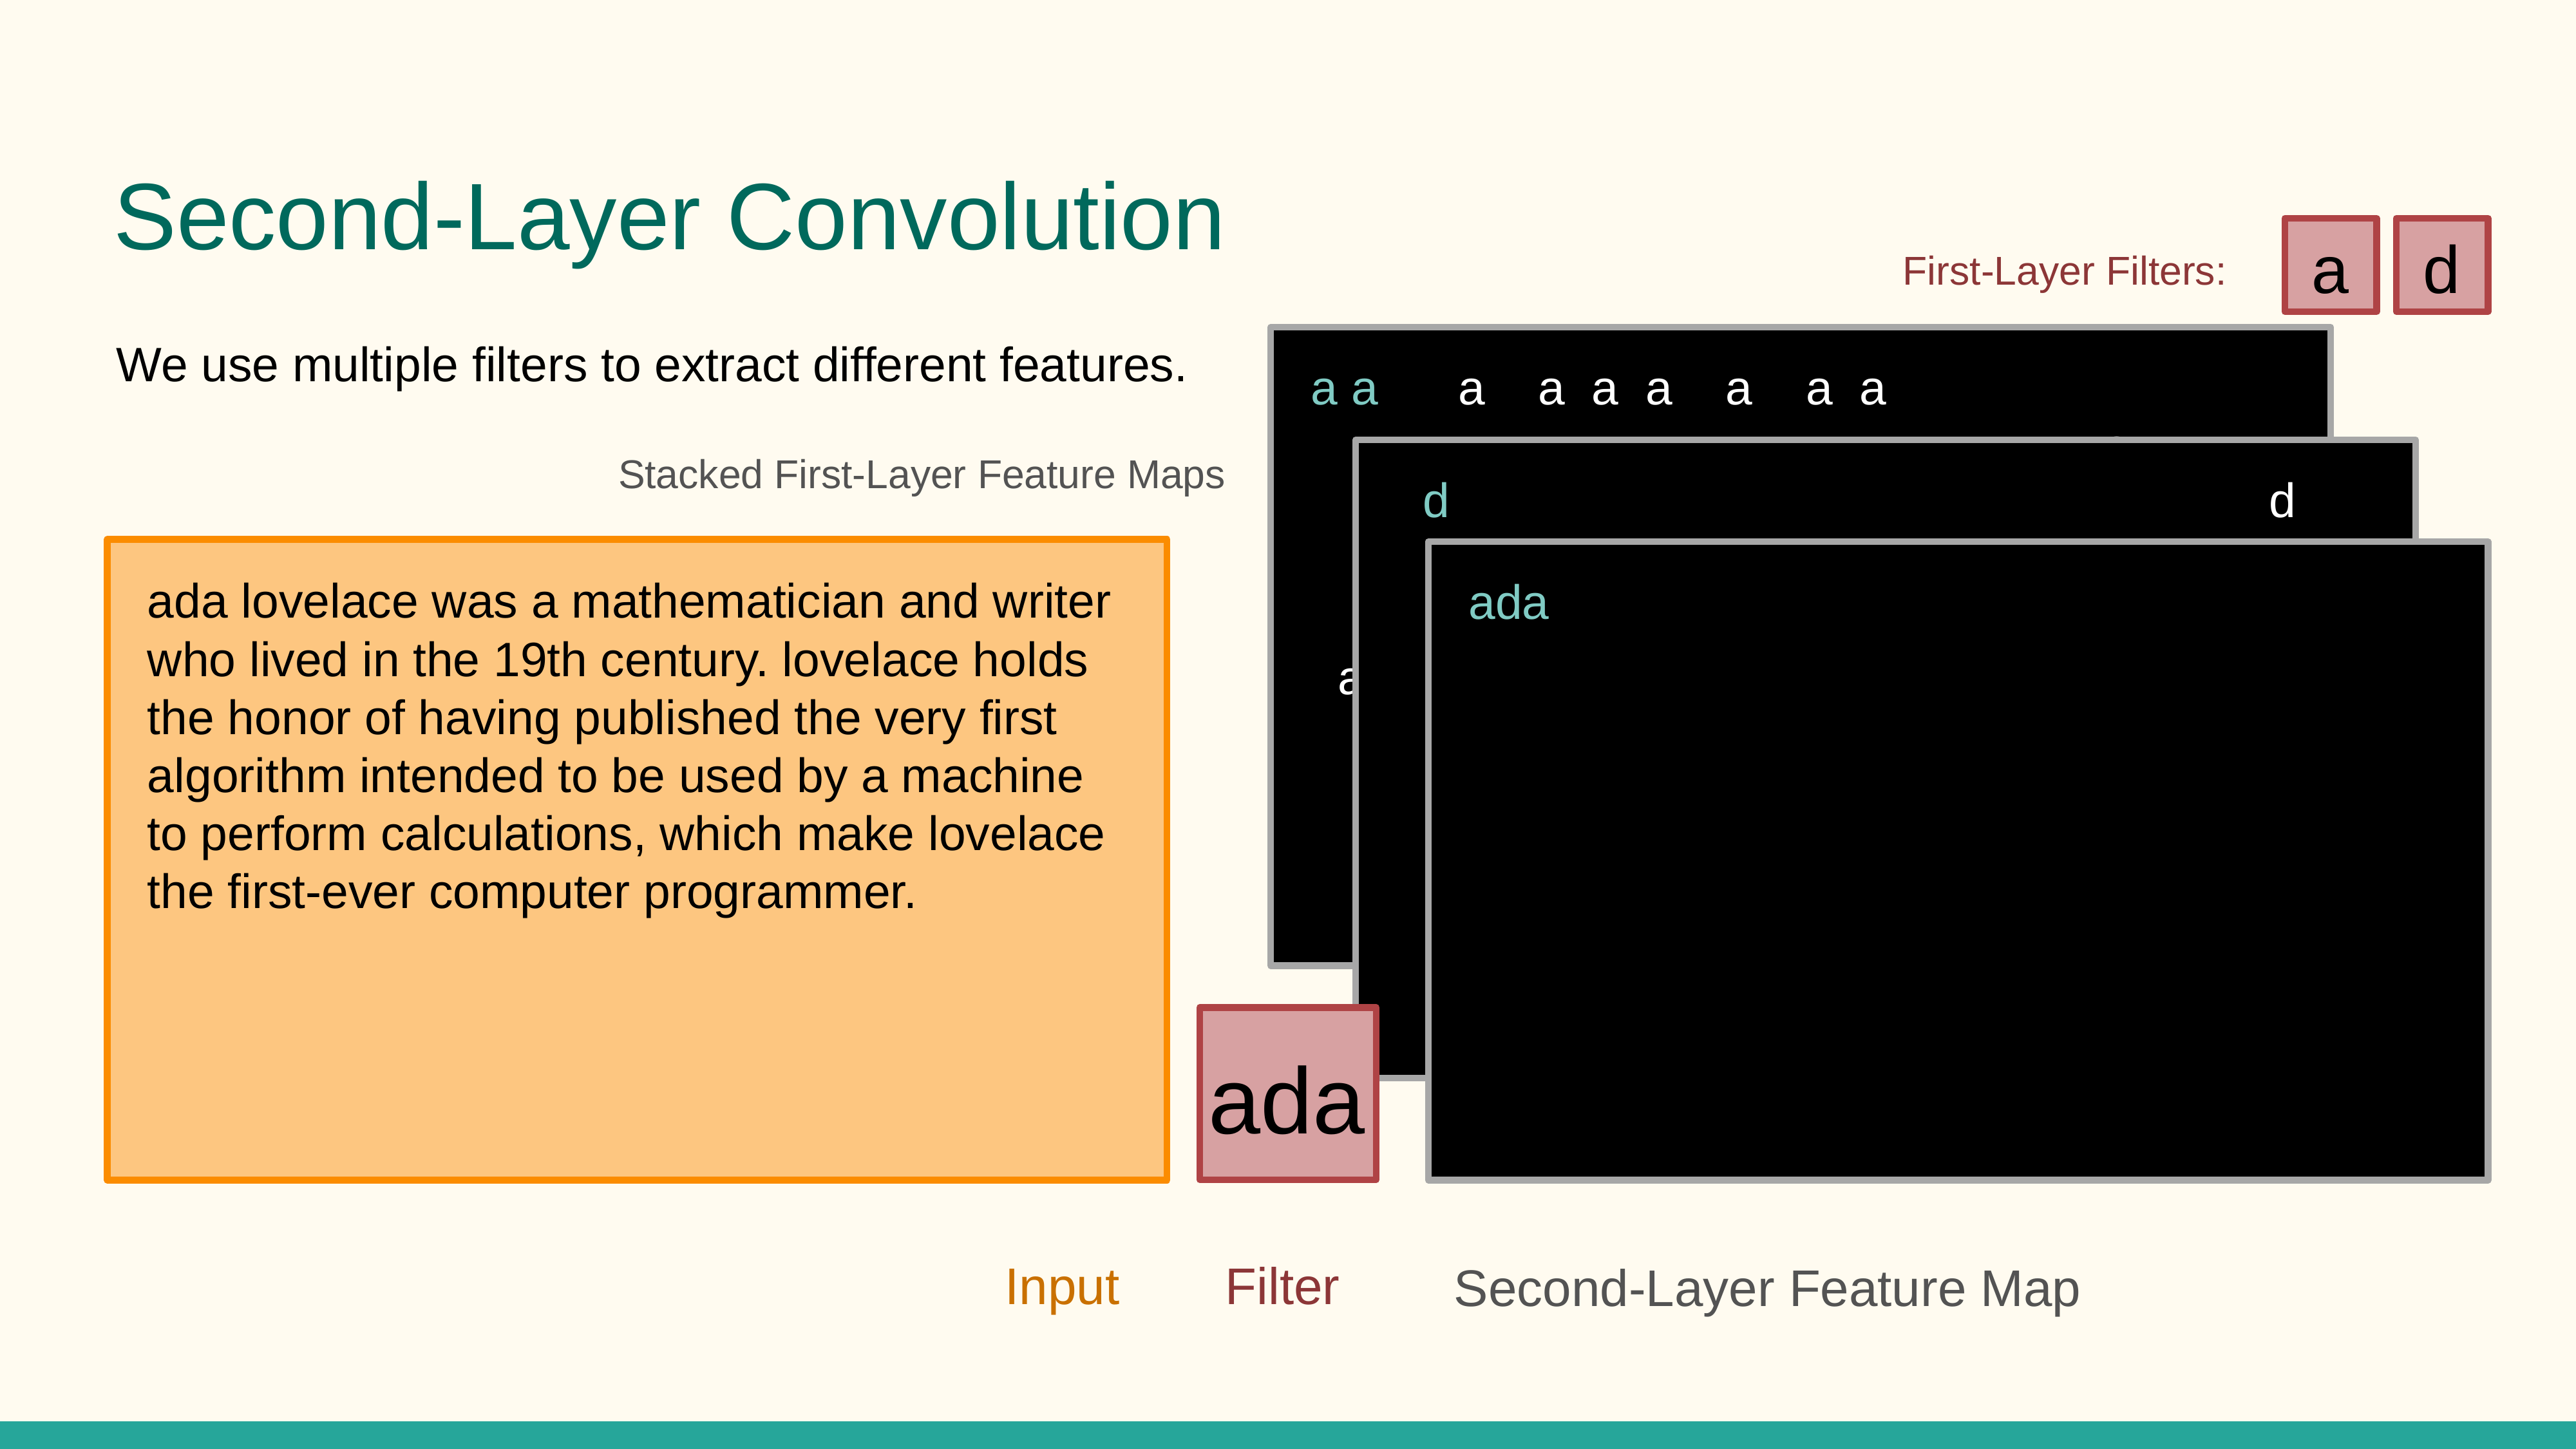

# Second-Layer Convolution
First-Layer Filters:

a

d

a a      a    a  a  a    a    a  a__ ______ ___ ____ ___ ___ ____ ________ _____a__ _____ ___ _____ __ _a____ _________ ___ ____ _____ a________ ________ __ __ ____ __ a _a_____ __ _______ _a____a______ _____ _a__ _____a__ ___ __________ ________ _____a_____
Stacked First-Layer Feature Maps

_d_ ________ ___ _ _____________ __d ______ ___ ____ d__ ___ ____ ________ ________ ___d_ ___ _____ __ ______ ________d ___ ____ _____ _________ _____d_d __ __ ___d __ _ _______ __ _______ _____________ _____ ____ ________ ___ __________ ________ ___________
We use multiple filters to extract different features.

ada lovelace was a mathematician and writer who lived in the 19th century. lovelace holds the honor of having published the very first algorithm intended to be used by a machine to perform calculations, which make lovelace the first-ever computer programmer.
Input

ada
Second-Layer Feature Map

ada
Filter
13